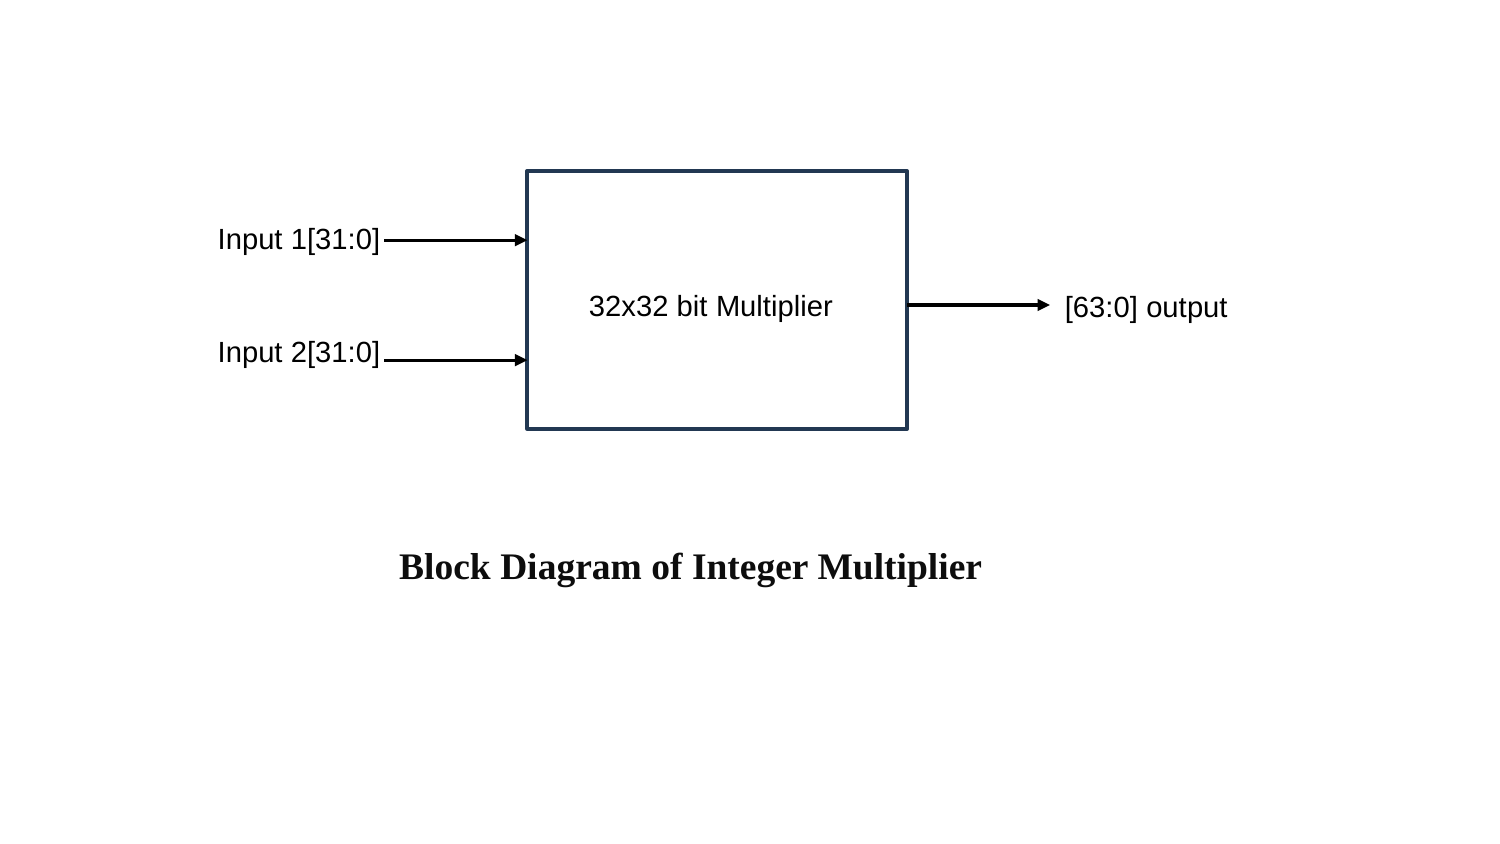

Input 1[31:0]
32x32 bit Multiplier
[63:0] output
Input 2[31:0]
Block Diagram of Integer Multiplier